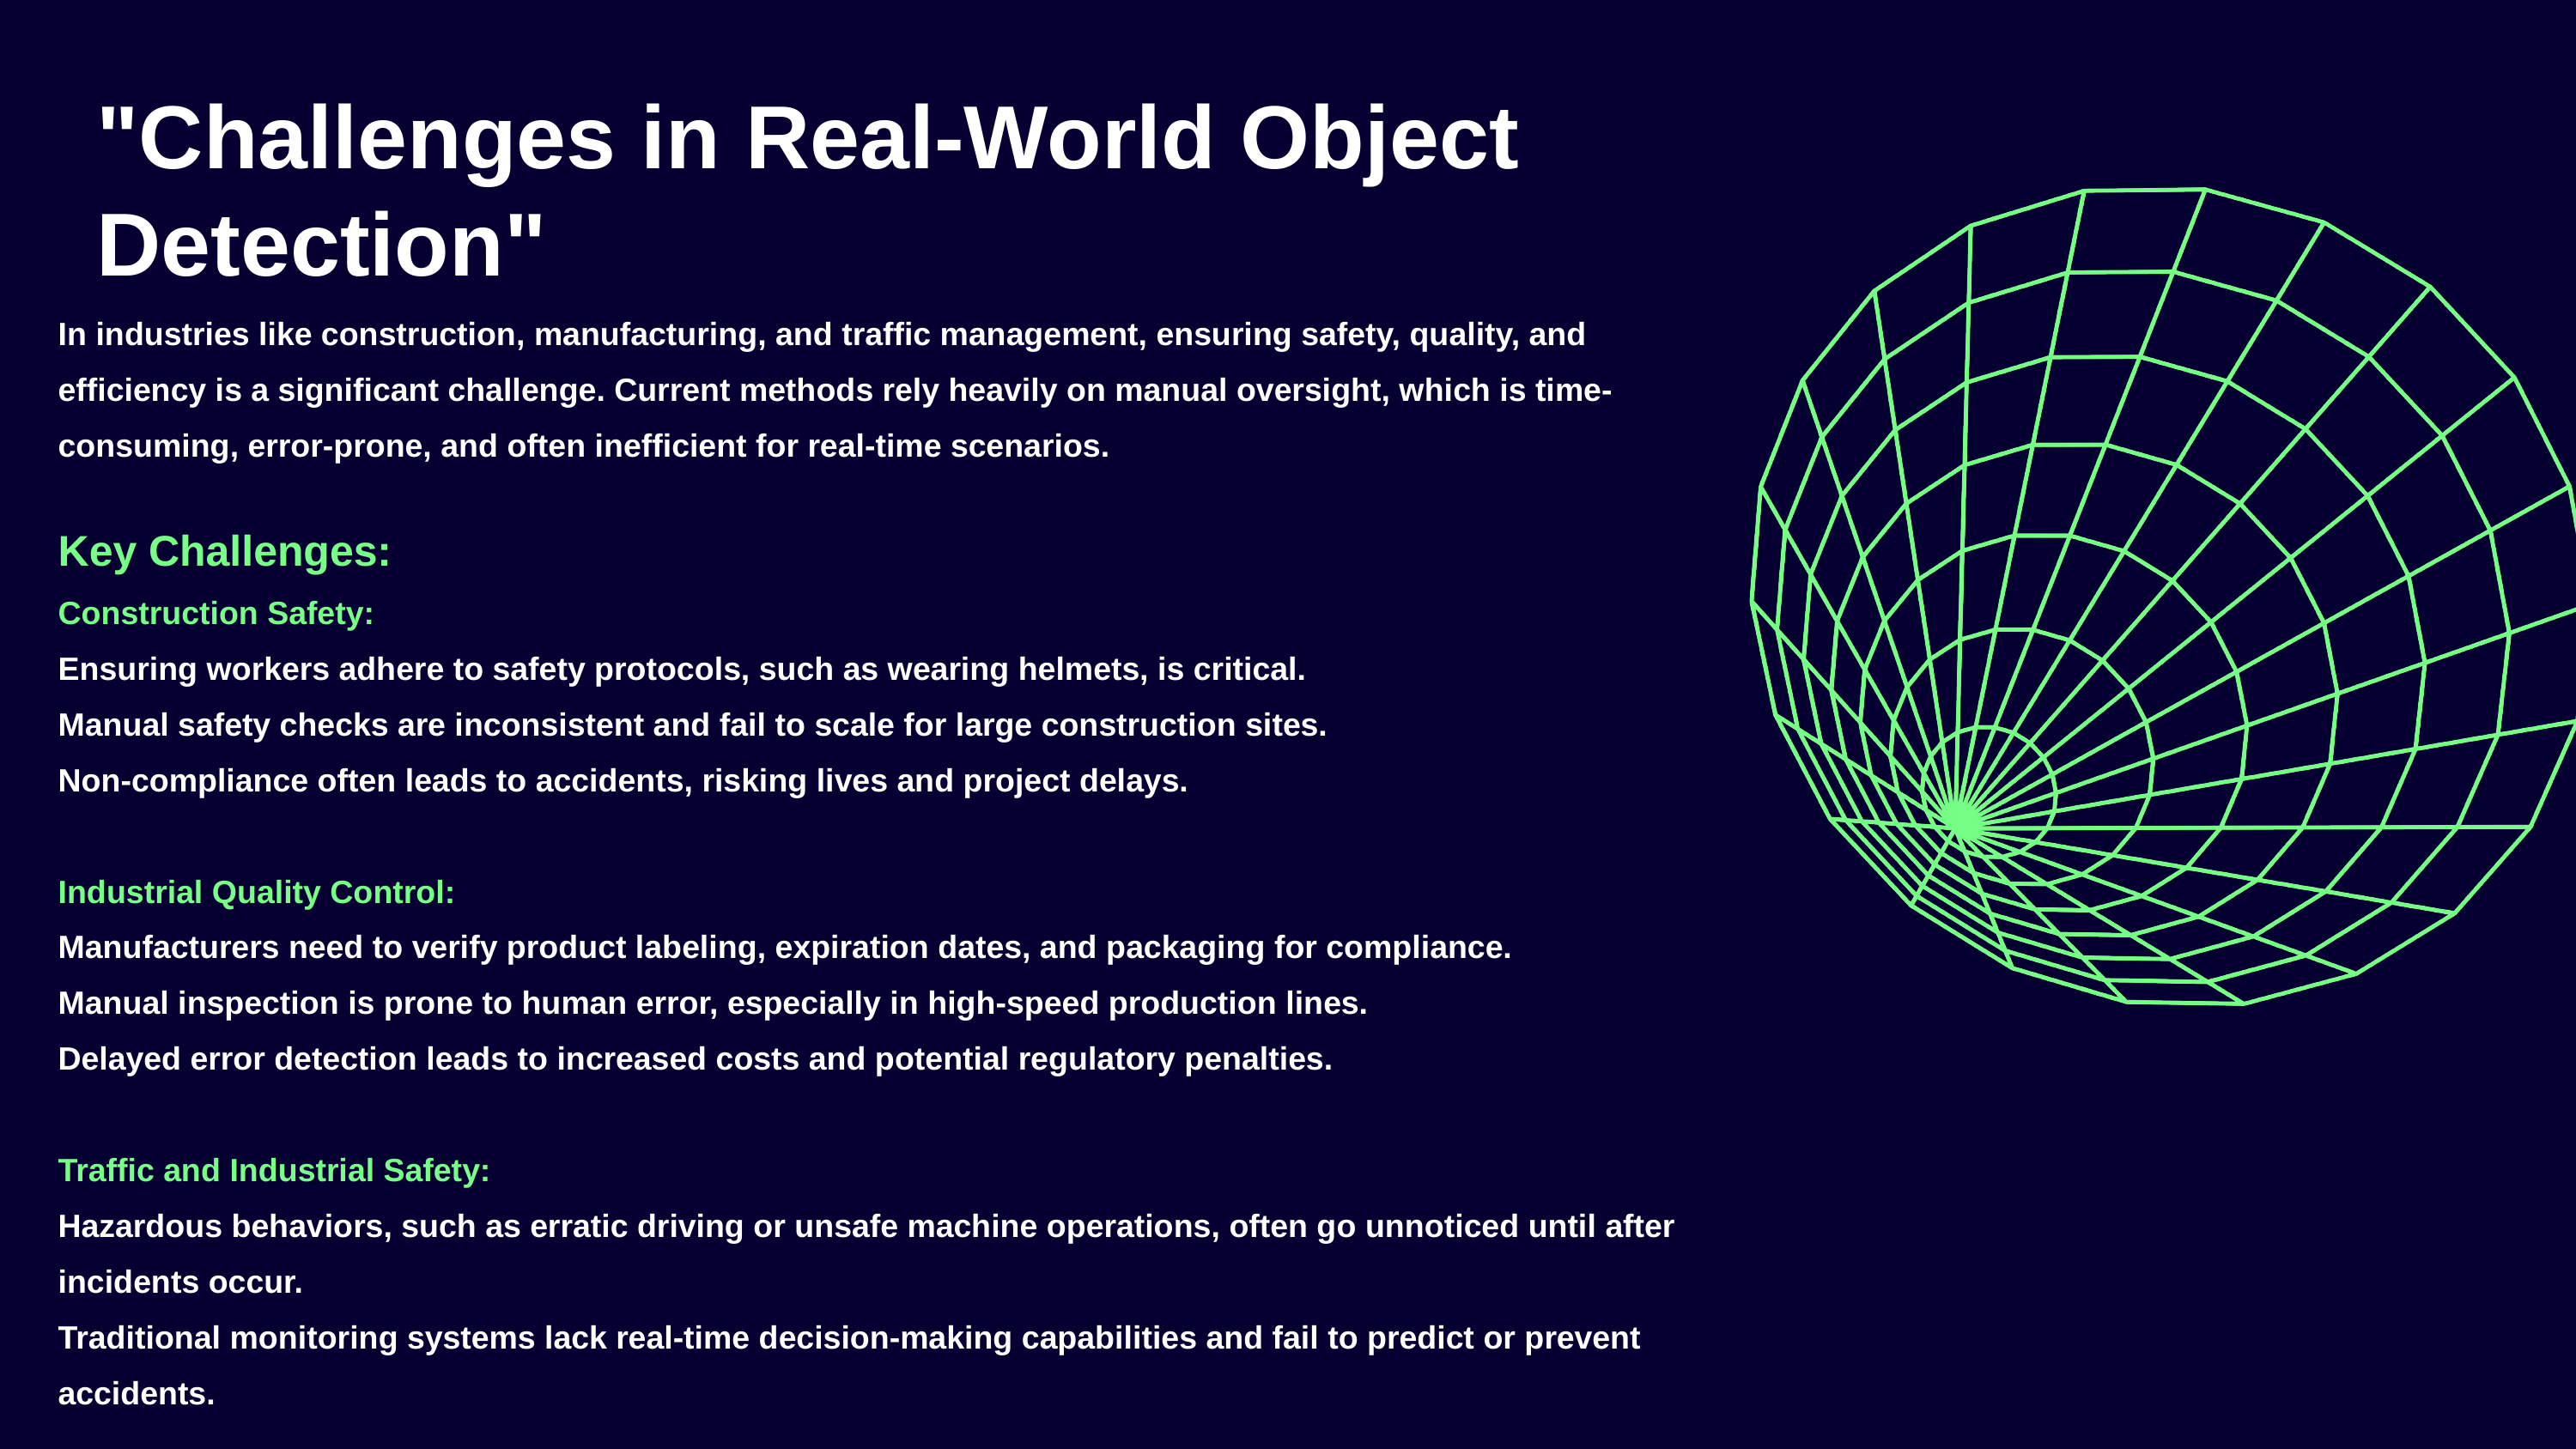

"Challenges in Real-World Object Detection"

In industries like construction, manufacturing, and traffic management, ensuring safety, quality, and efficiency is a significant challenge. Current methods rely heavily on manual oversight, which is time-consuming, error-prone, and often inefficient for real-time scenarios.

Key Challenges:
Construction Safety:
Ensuring workers adhere to safety protocols, such as wearing helmets, is critical.
Manual safety checks are inconsistent and fail to scale for large construction sites.
Non-compliance often leads to accidents, risking lives and project delays.

Industrial Quality Control:
Manufacturers need to verify product labeling, expiration dates, and packaging for compliance.
Manual inspection is prone to human error, especially in high-speed production lines.
Delayed error detection leads to increased costs and potential regulatory penalties.

Traffic and Industrial Safety:
Hazardous behaviors, such as erratic driving or unsafe machine operations, often go unnoticed until after incidents occur.
Traditional monitoring systems lack real-time decision-making capabilities and fail to predict or prevent accidents.